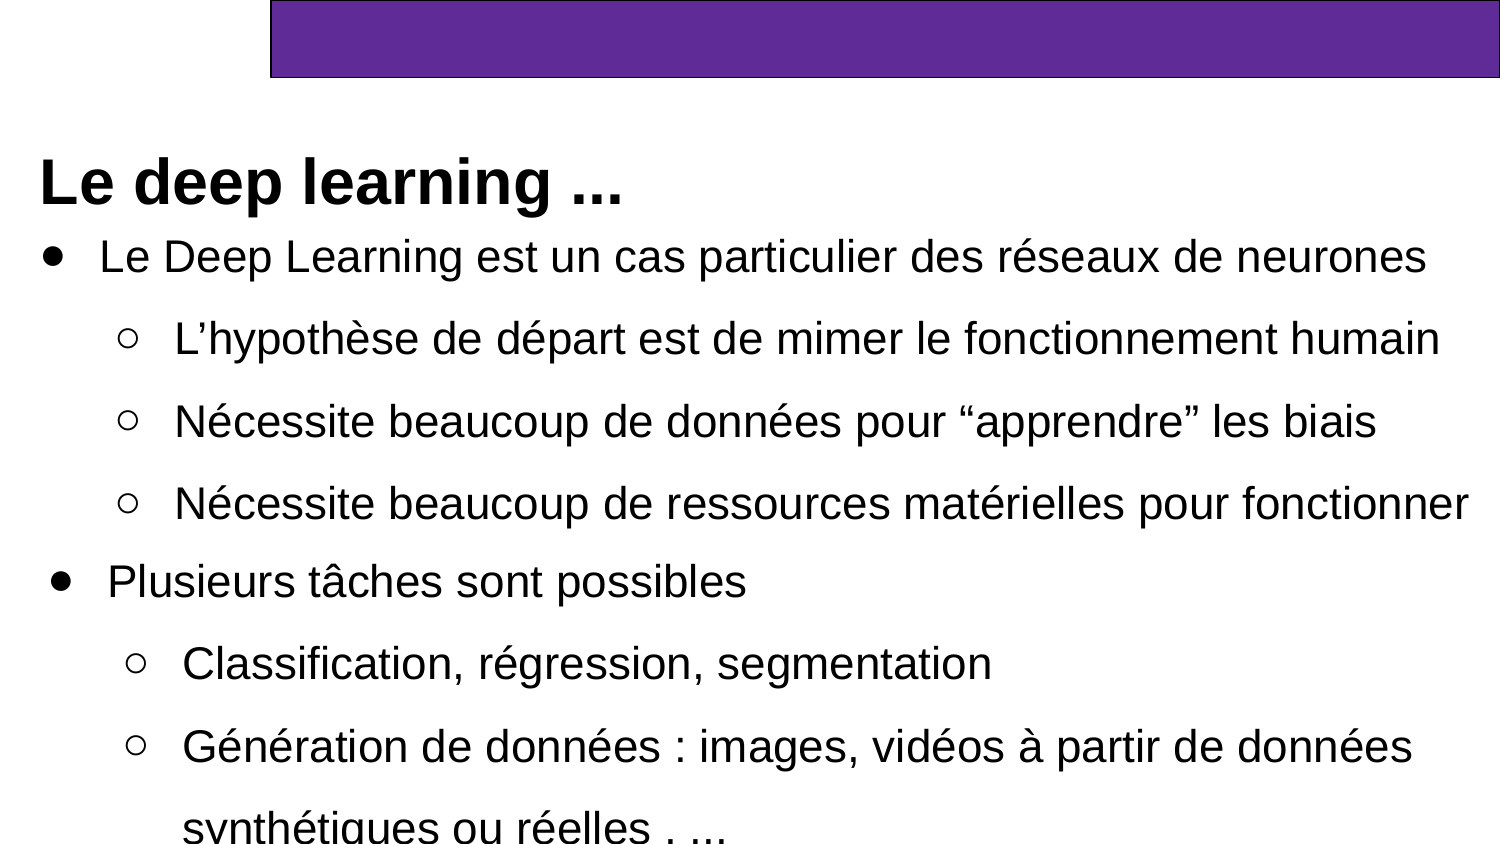

Le deep learning ...
Le Deep Learning est un cas particulier des réseaux de neurones
L’hypothèse de départ est de mimer le fonctionnement humain
Nécessite beaucoup de données pour “apprendre” les biais
Nécessite beaucoup de ressources matérielles pour fonctionner
Plusieurs tâches sont possibles
Classification, régression, segmentation
Génération de données : images, vidéos à partir de données synthétiques ou réelles , ...